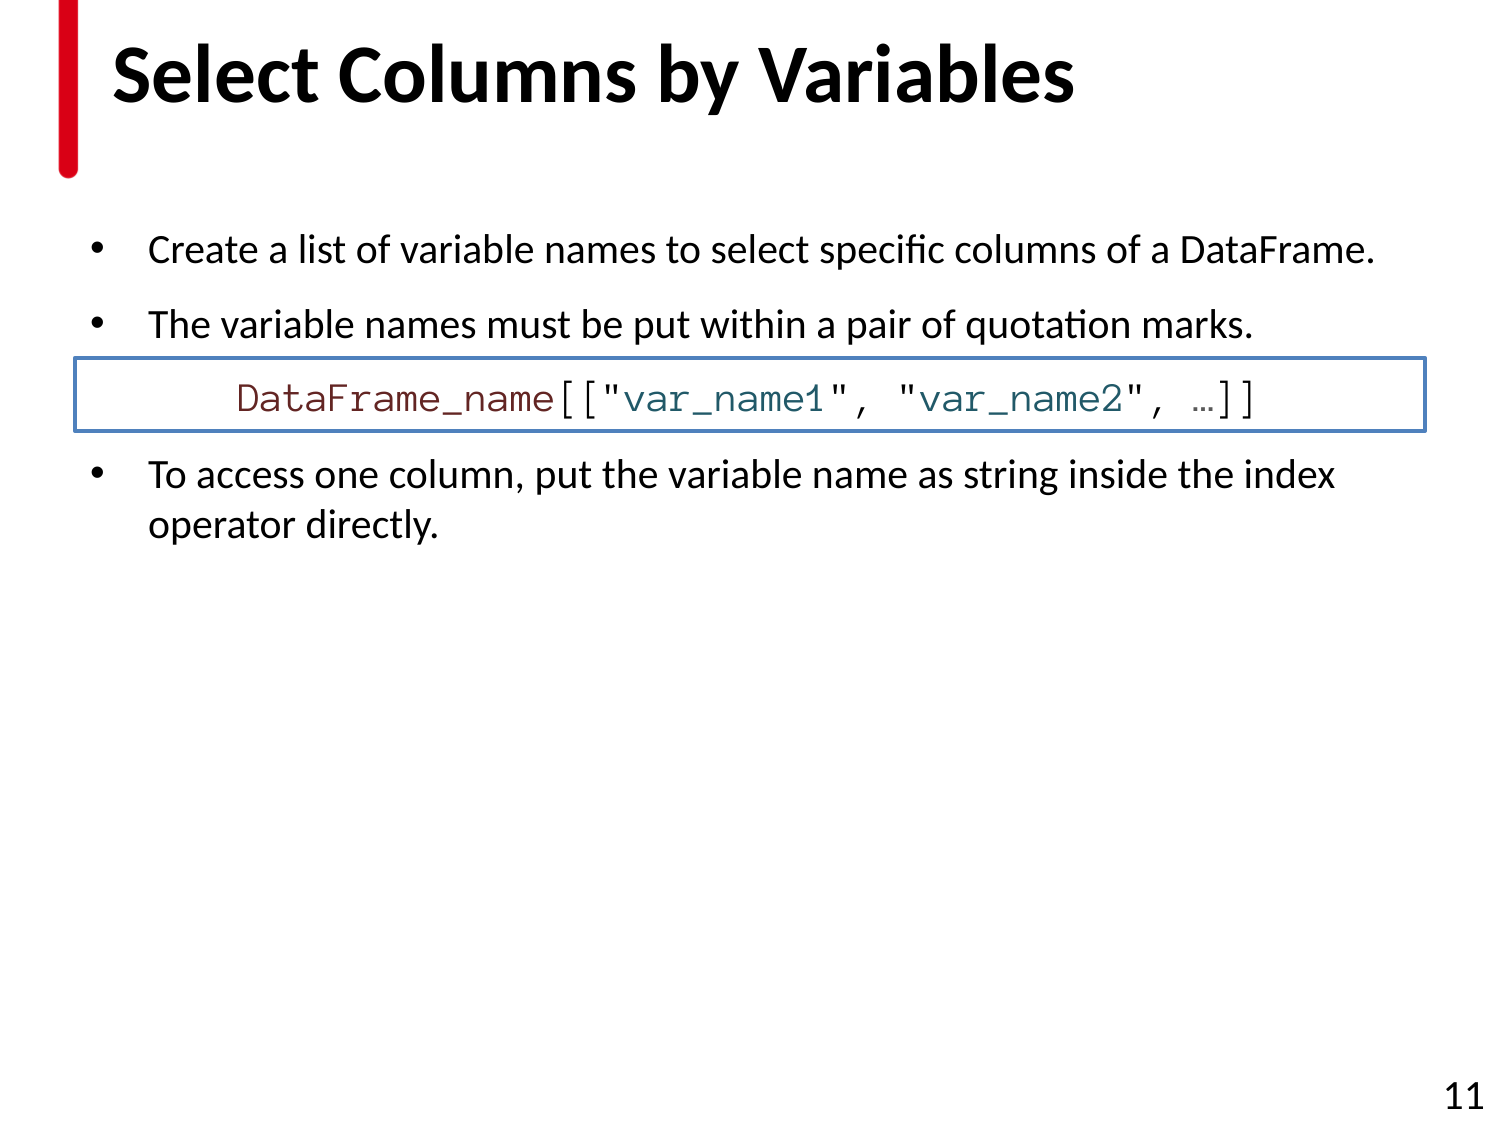

# Select Columns by Variables
Create a list of variable names to select specific columns of a DataFrame.
The variable names must be put within a pair of quotation marks.

To access one column, put the variable name as string inside the index operator directly.

DataFrame_name[["var_name1", "var_name2", …]]